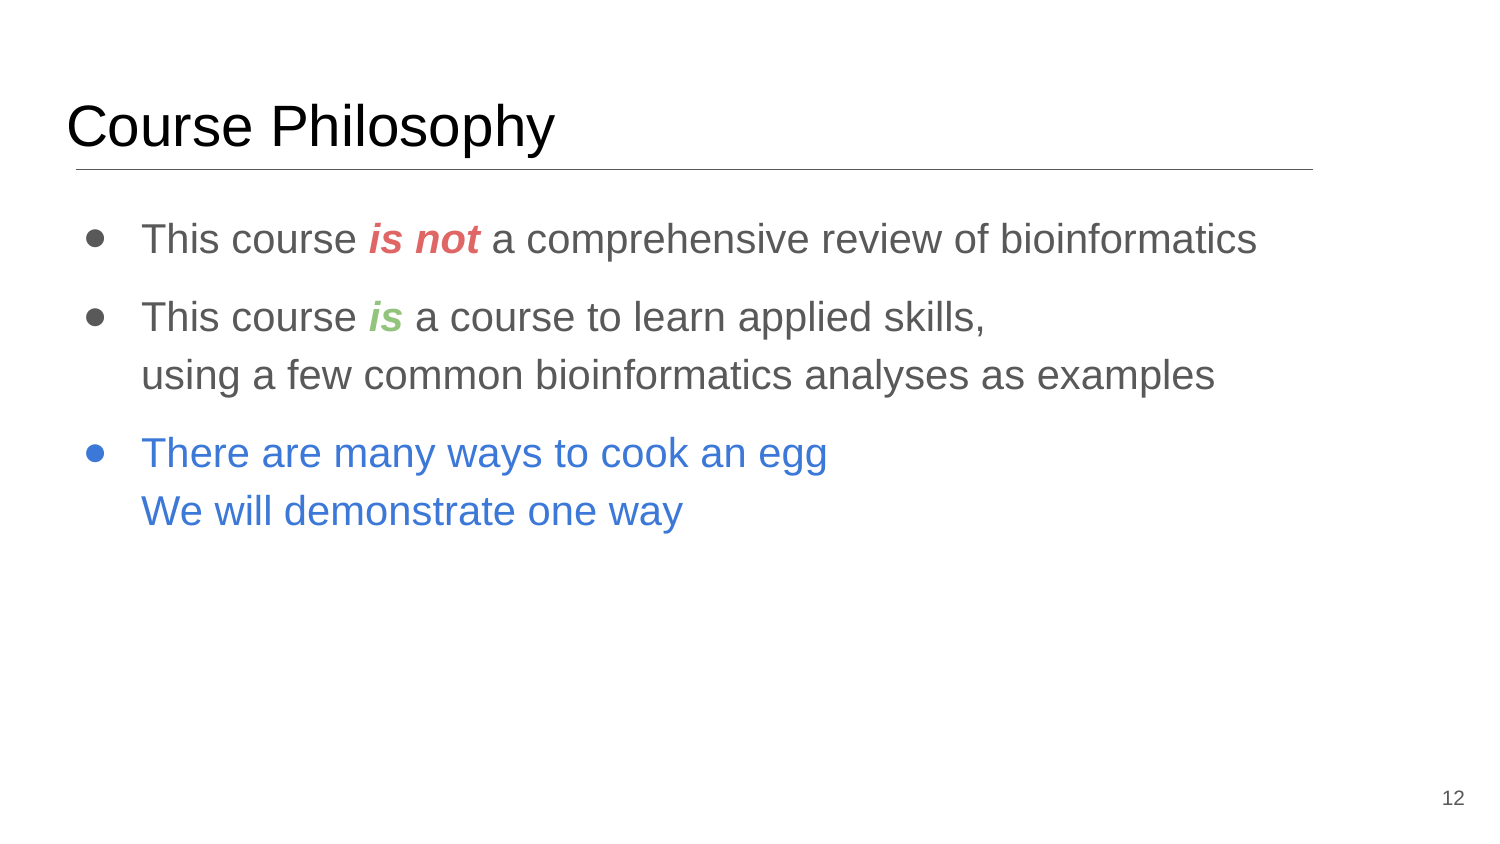

# Course Philosophy
This course is not a comprehensive review of bioinformatics
This course is a course to learn applied skills,
using a few common bioinformatics analyses as examples
There are many ways to cook an egg
We will demonstrate one way

12